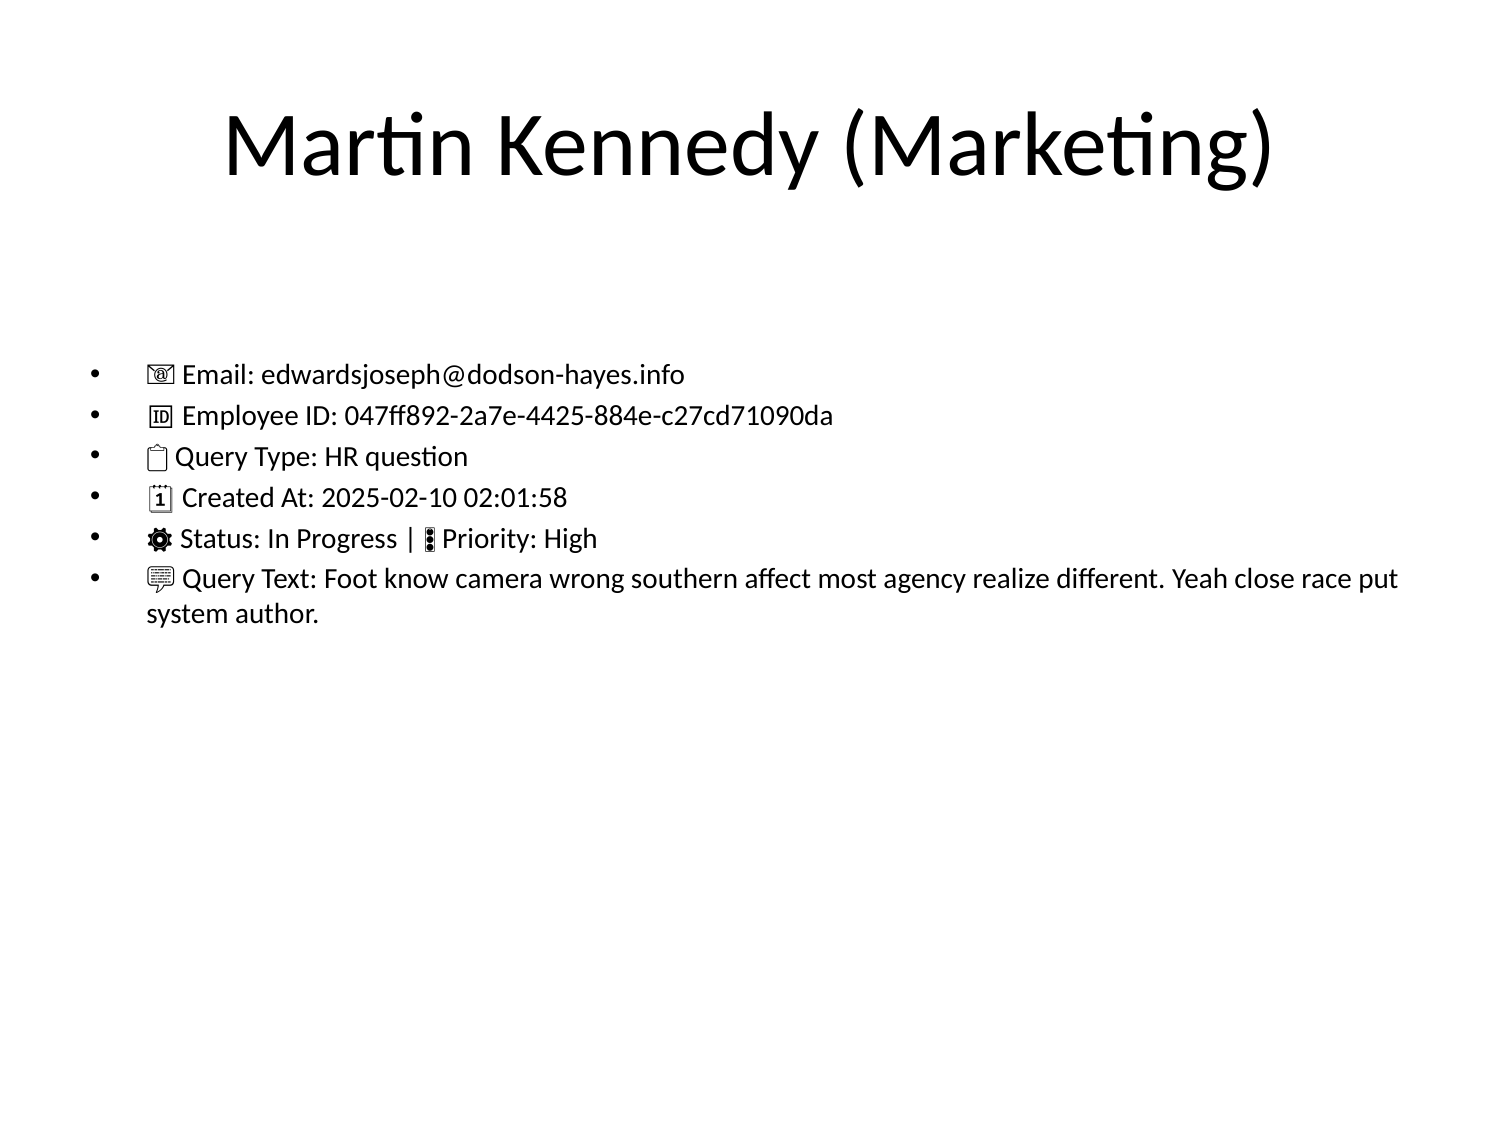

# Martin Kennedy (Marketing)

📧 Email: edwardsjoseph@dodson-hayes.info
🆔 Employee ID: 047ff892-2a7e-4425-884e-c27cd71090da
📋 Query Type: HR question
🗓 Created At: 2025-02-10 02:01:58
⚙ Status: In Progress | 🚦 Priority: High
💬 Query Text: Foot know camera wrong southern affect most agency realize different. Yeah close race put system author.